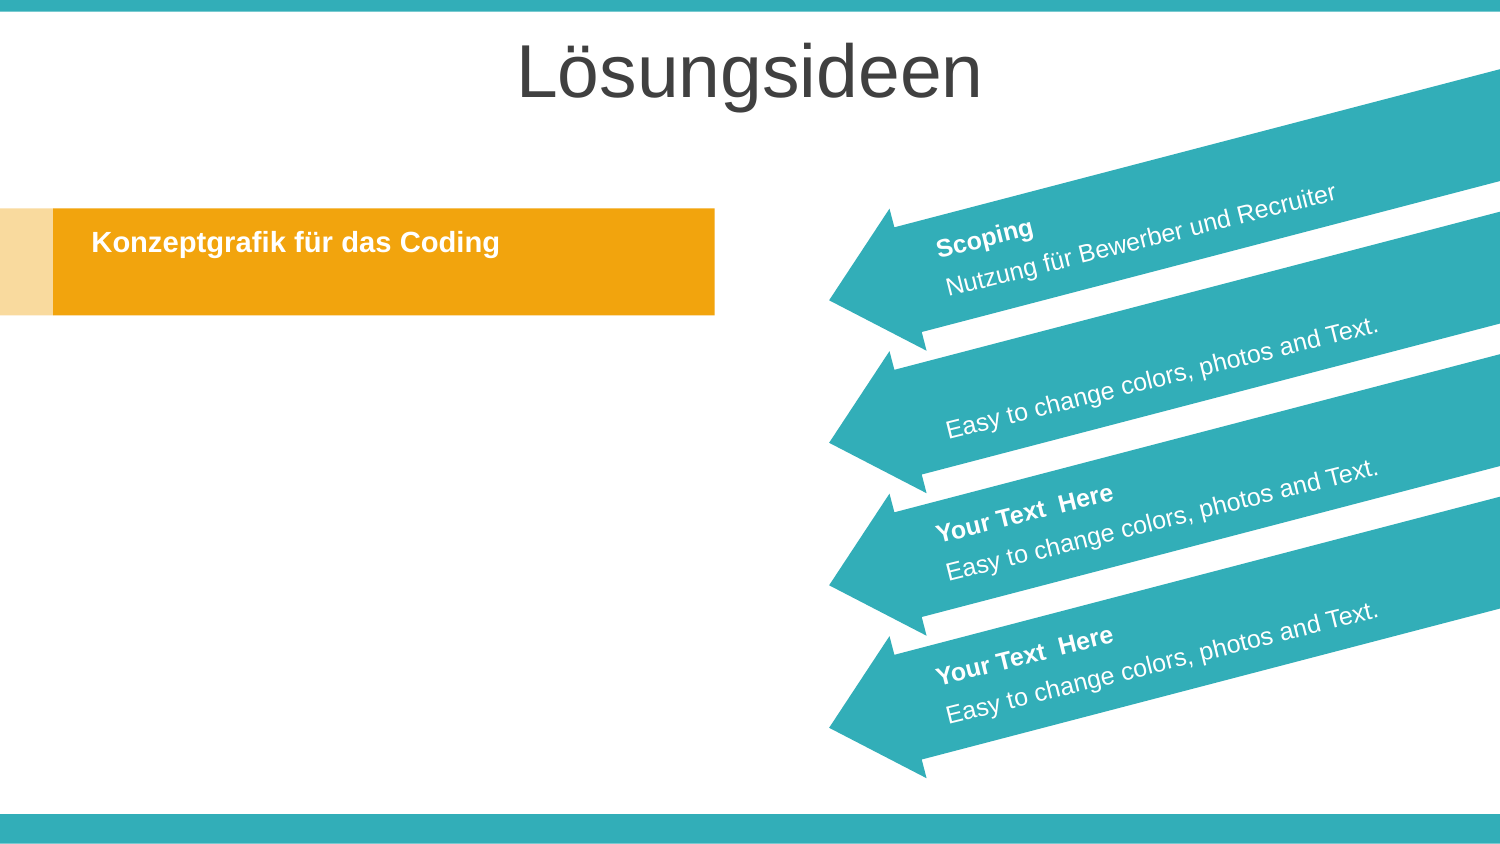

Lösungsideen

Scoping
Nutzung für Bewerber und Recruiter

Konzeptgrafik für das Coding

Easy to change colors, photos and Text.

Your Text  Here
Easy to change colors, photos and Text.

Your Text  Here
Easy to change colors, photos and Text.